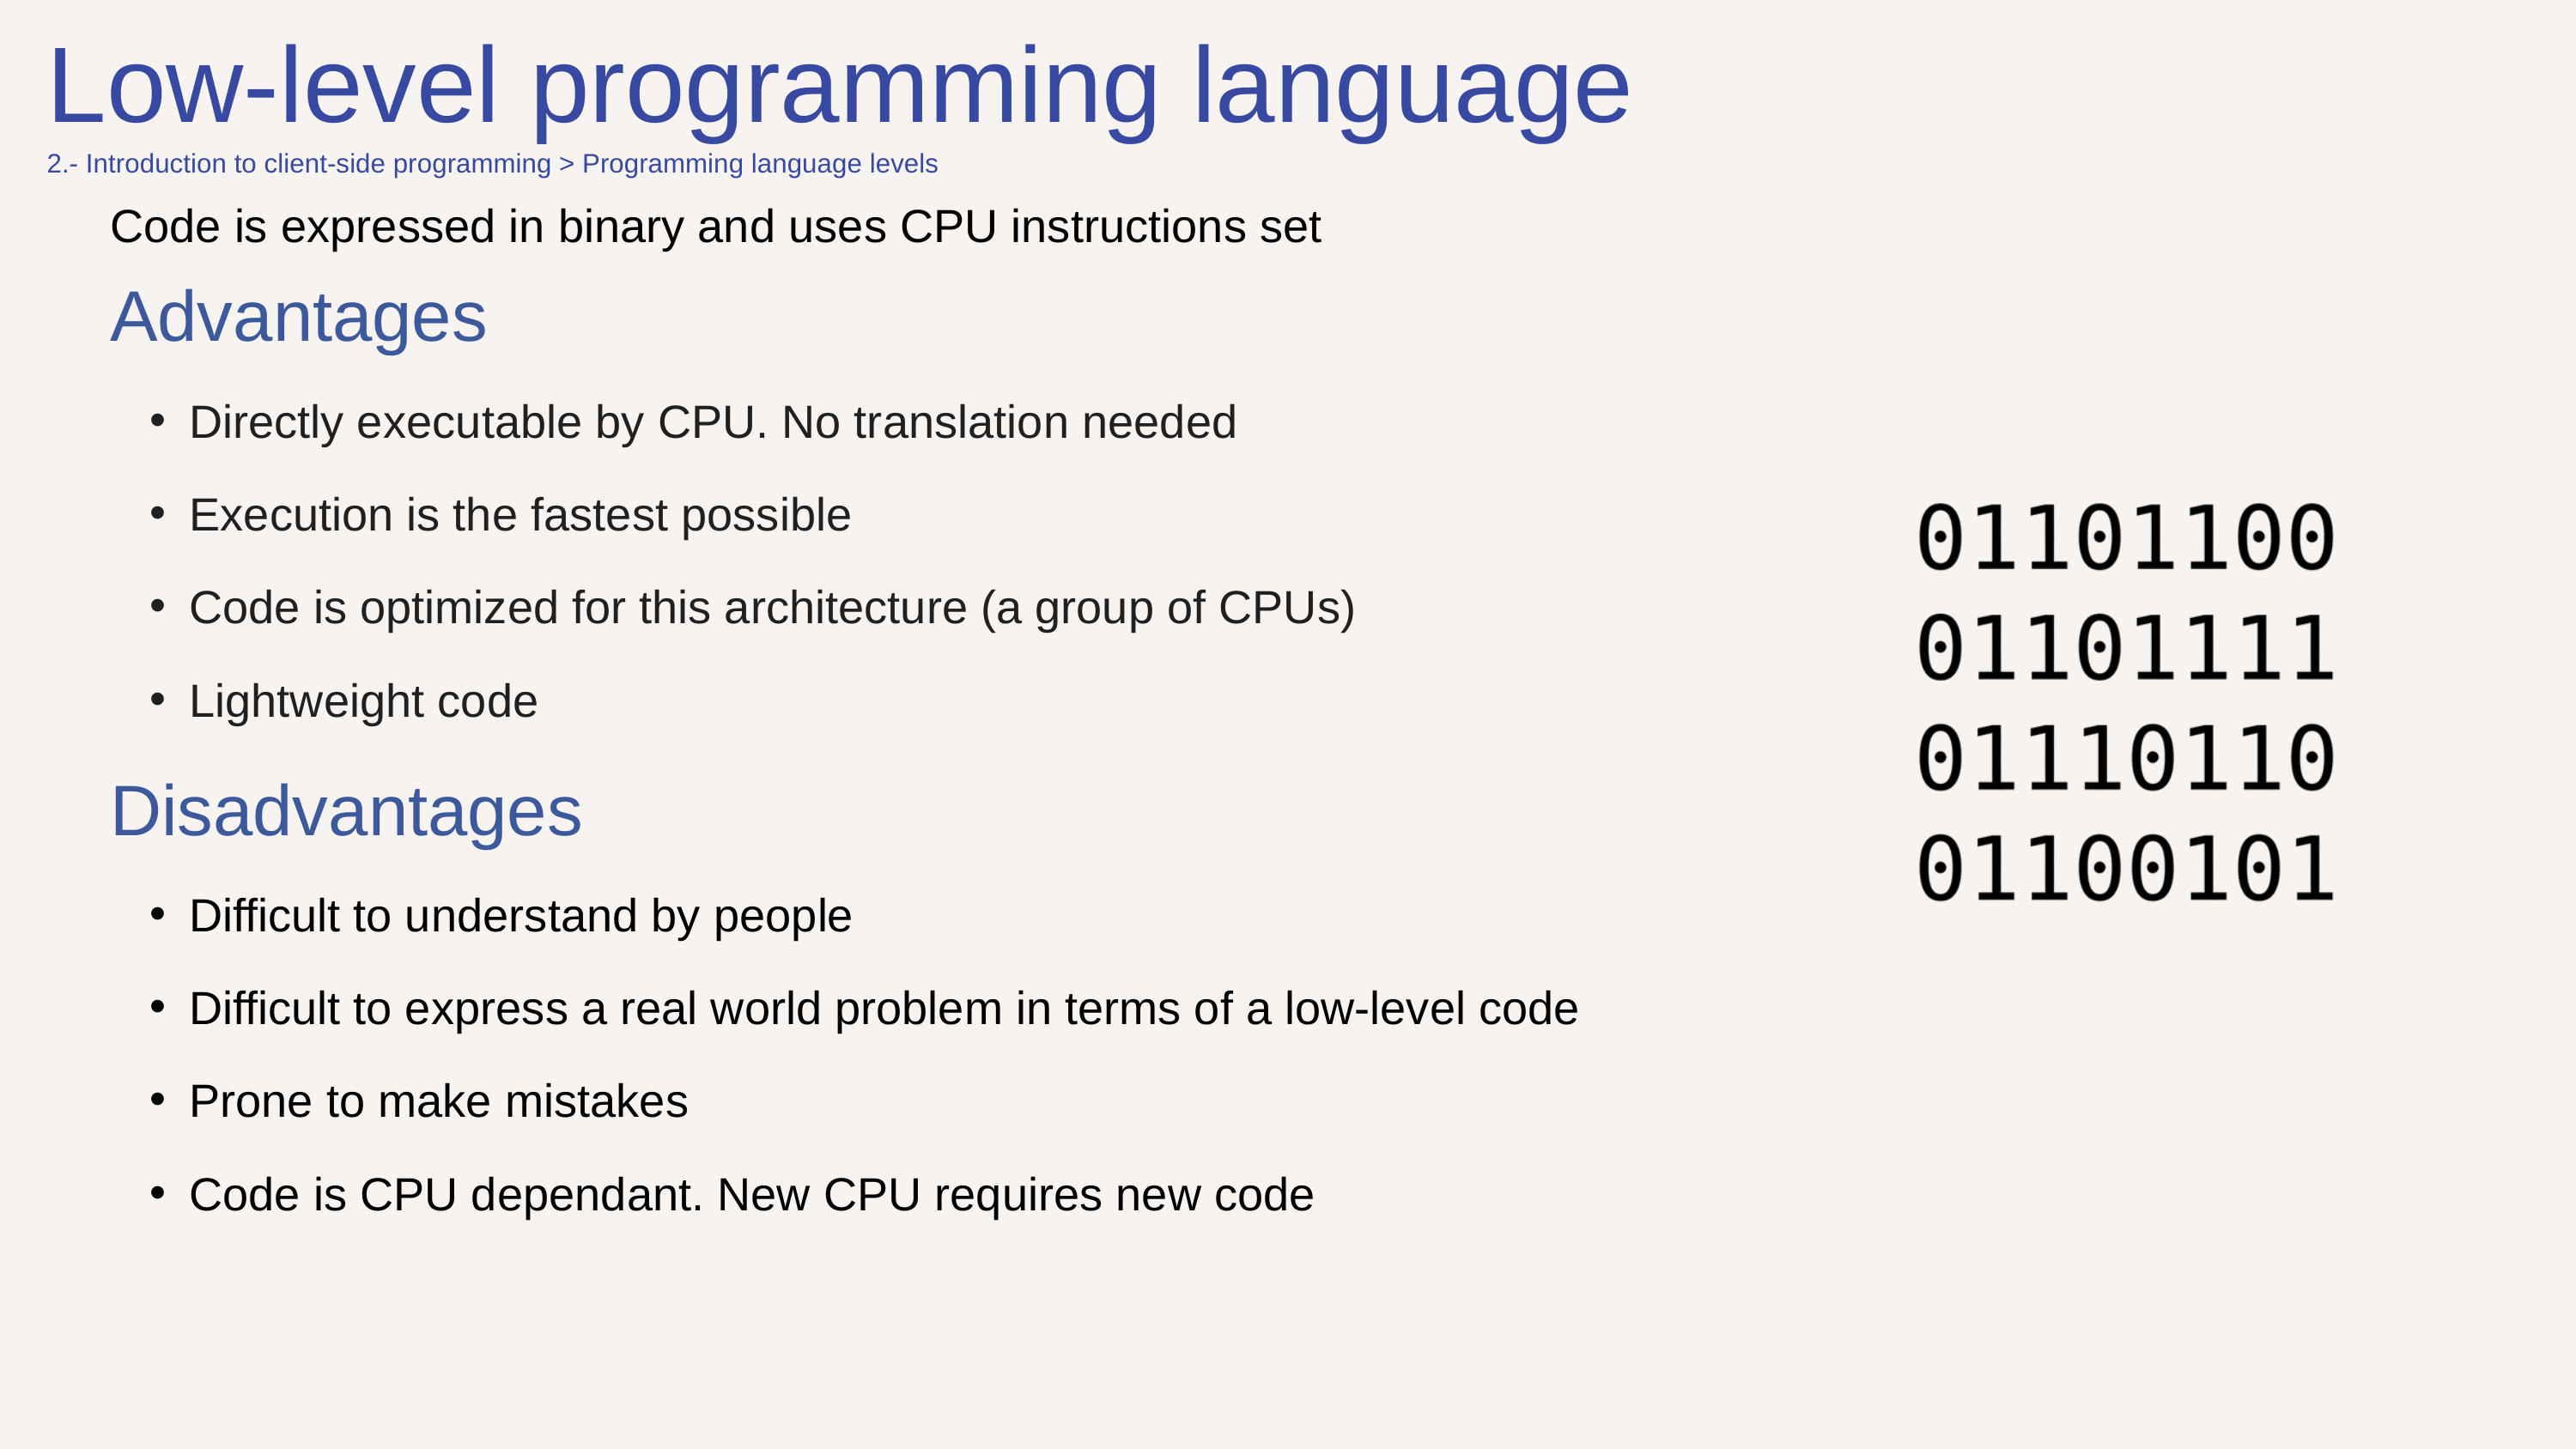

Low-level programming language
2.- Introduction to client-side programming > Programming language levels
Code is expressed in binary and uses CPU instructions set
Advantages
Directly executable by CPU. No translation needed
Execution is the fastest possible
Code is optimized for this architecture (a group of CPUs)
Lightweight code

Disadvantages
Difficult to understand by people
Difficult to express a real world problem in terms of a low-level code
Prone to make mistakes
Code is CPU dependant. New CPU requires new code